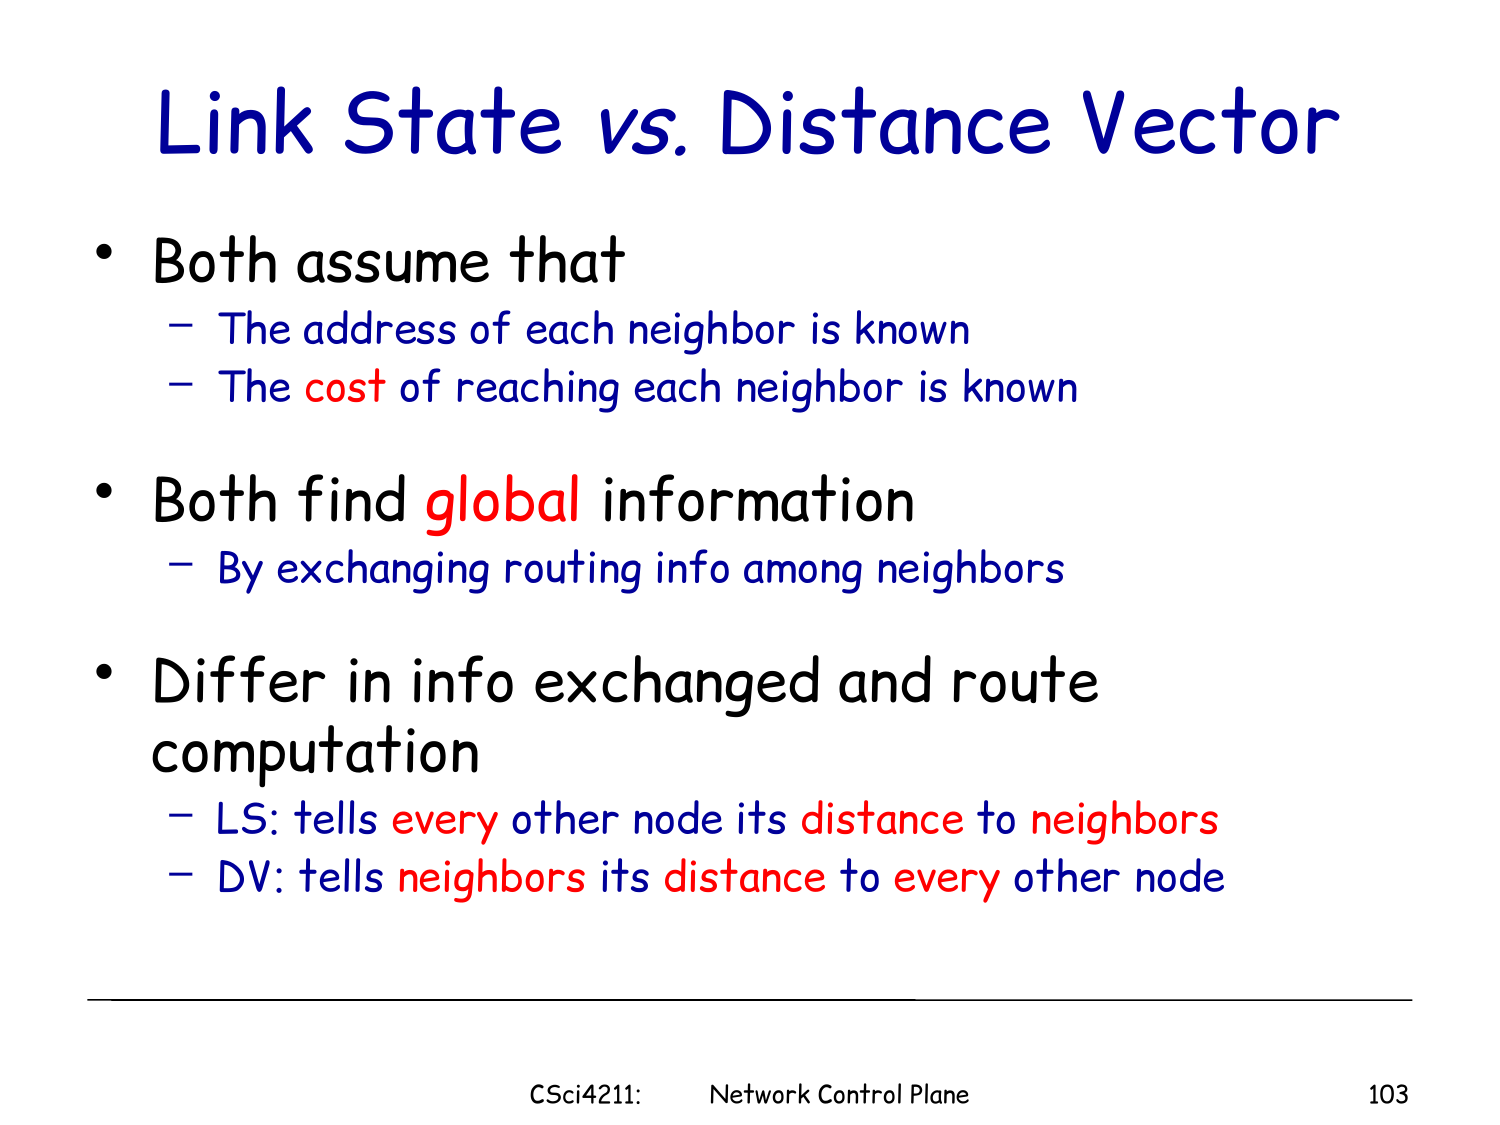

# Link State vs. Distance Vector
Both assume that
The address of each neighbor is known
The cost of reaching each neighbor is known

Both find global information
By exchanging routing info among neighbors

Differ in info exchanged and route computation
LS: tells every other node its distance to neighbors
DV: tells neighbors its distance to every other node
CSci4211:         Network Control Plane

103